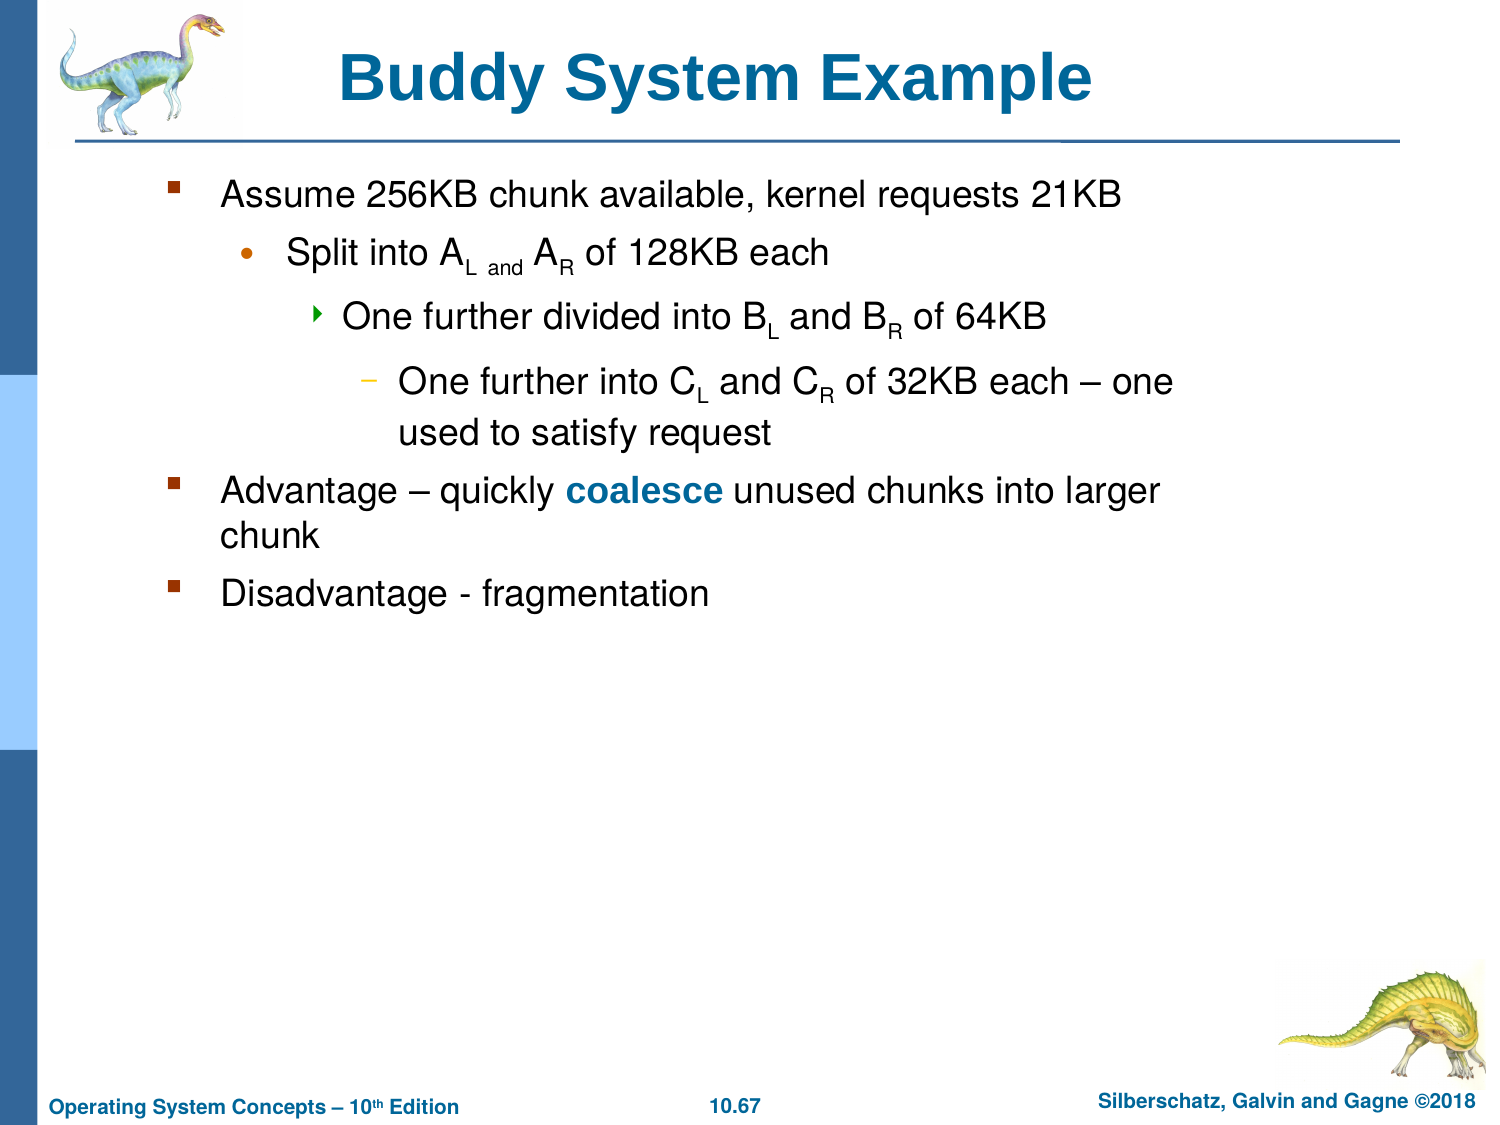

# Buddy System Example
Assume 256KB chunk available, kernel requests 21KB
Split into AL and AR of 128KB each
One further divided into BL and BR of 64KB
One further into CL and CR of 32KB each – one used to satisfy request
Advantage – quickly coalesce unused chunks into larger chunk
Disadvantage - fragmentation